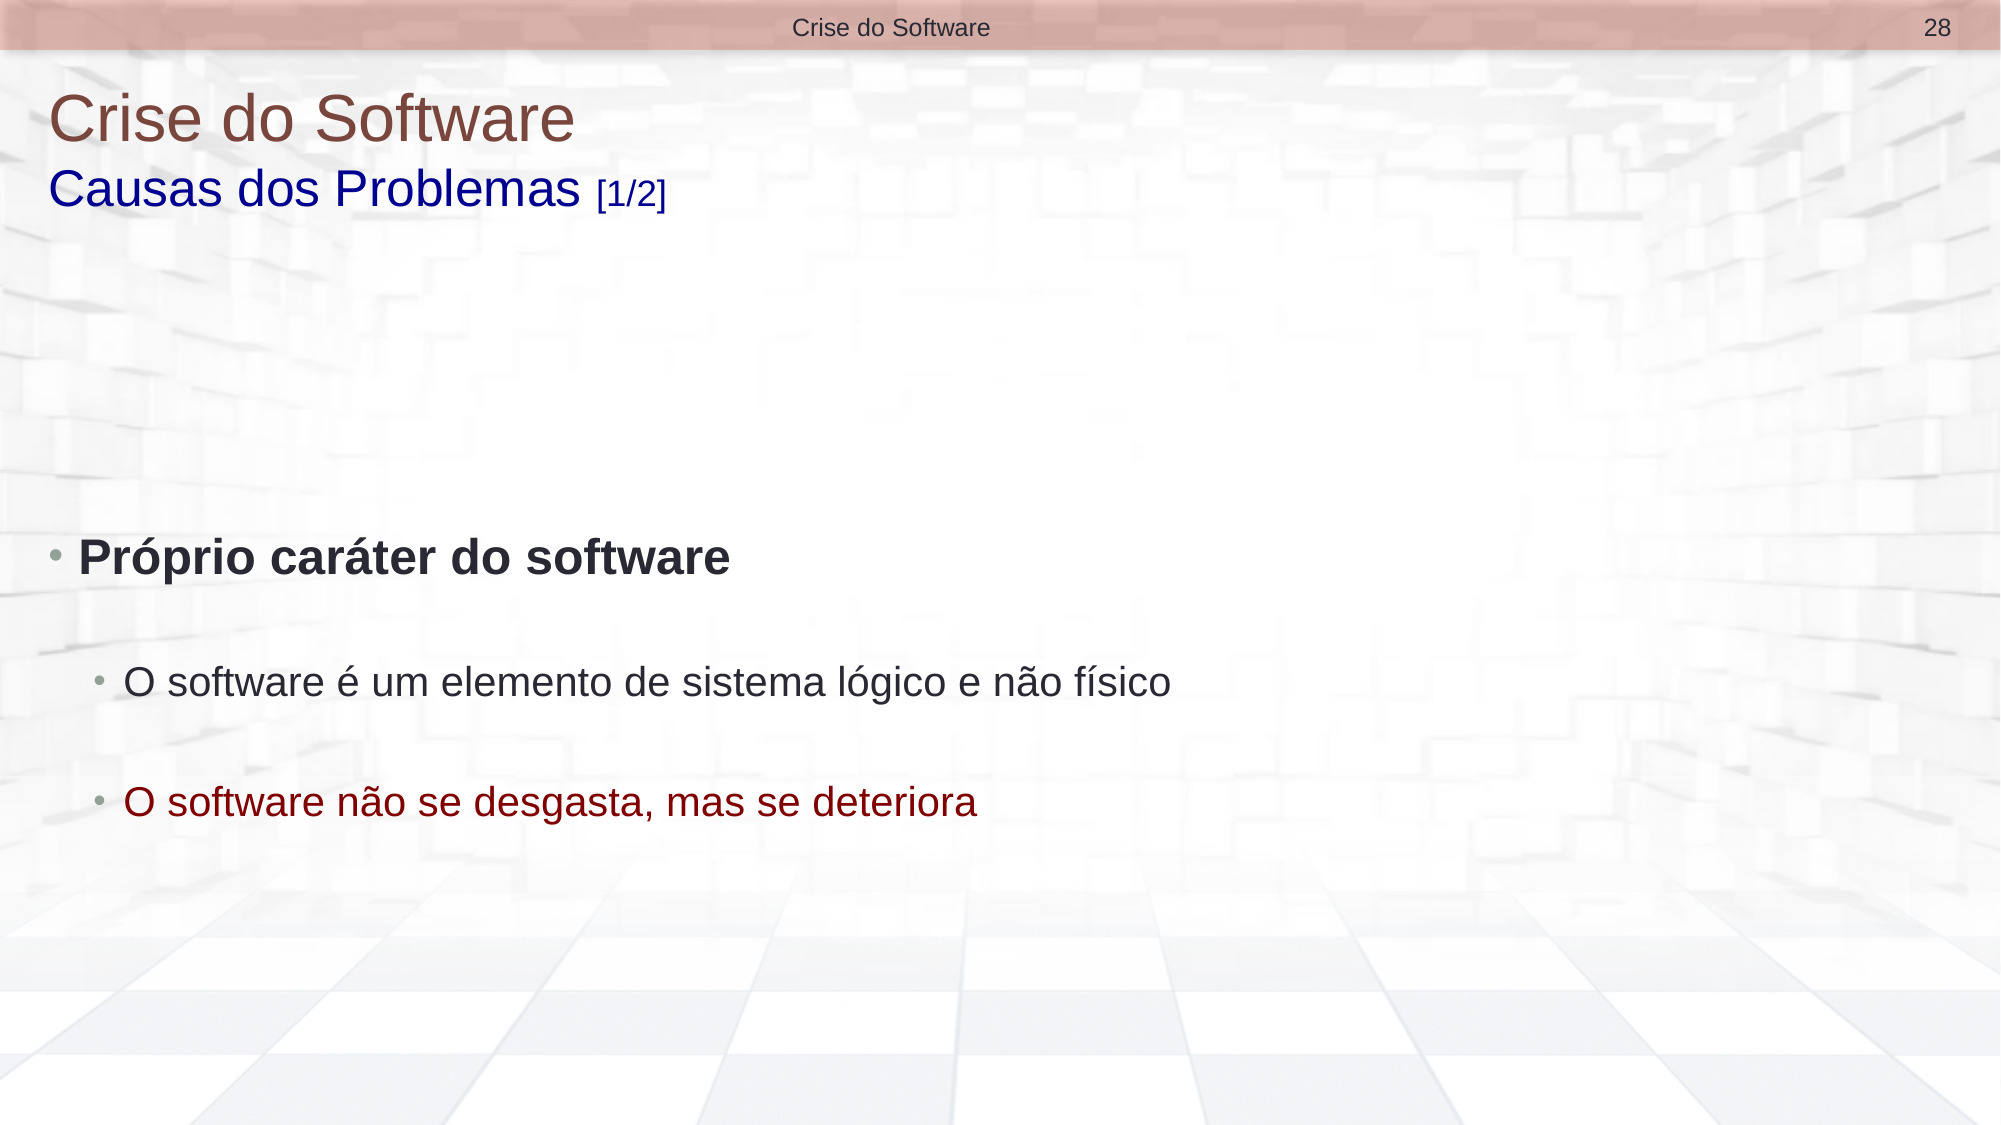

28
Crise do Software
# Crise do Software Causas dos Problemas [1/2]
Próprio caráter do software

O software é um elemento de sistema lógico e não físico

O software não se desgasta, mas se deteriora